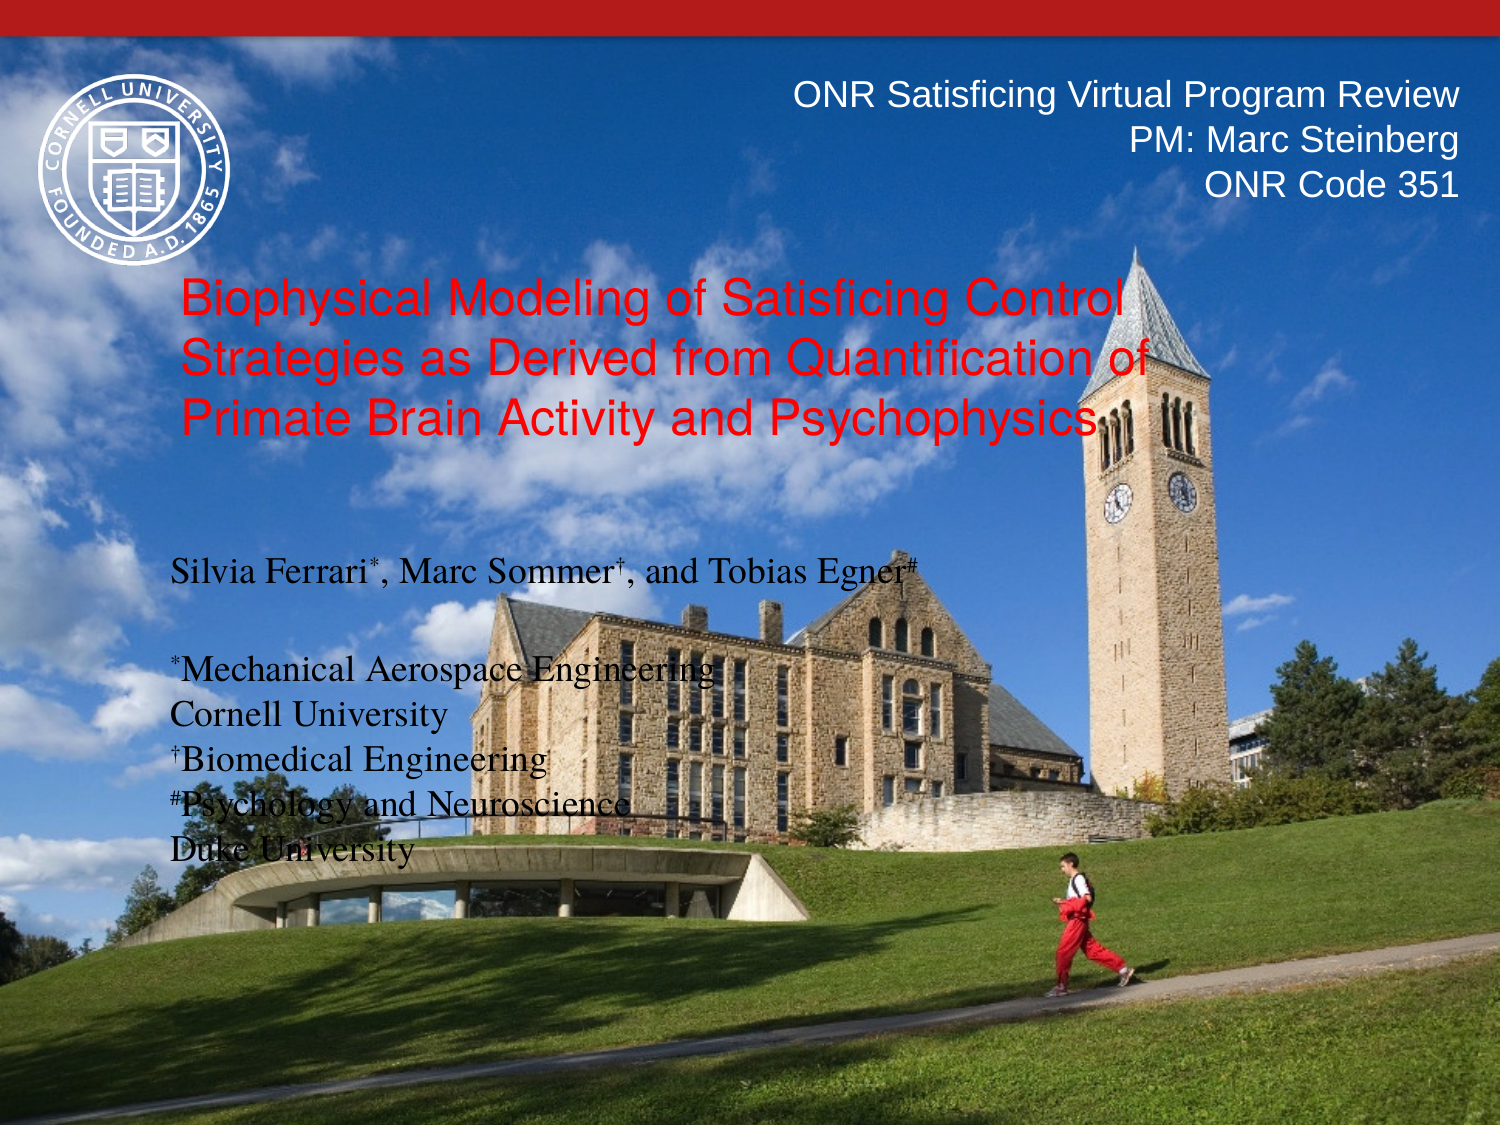

ONR Satisficing Virtual Program Review
PM: Marc Steinberg
ONR Code 351

# Biophysical Modeling of Satisficing Control Strategies as Derived from Quantification of Primate Brain Activity and Psychophysics
Silvia Ferrari*, Marc Sommer†, and Tobias Egner#

*Mechanical Aerospace Engineering
Cornell University
†Biomedical Engineering
#Psychology and Neuroscience
Duke University